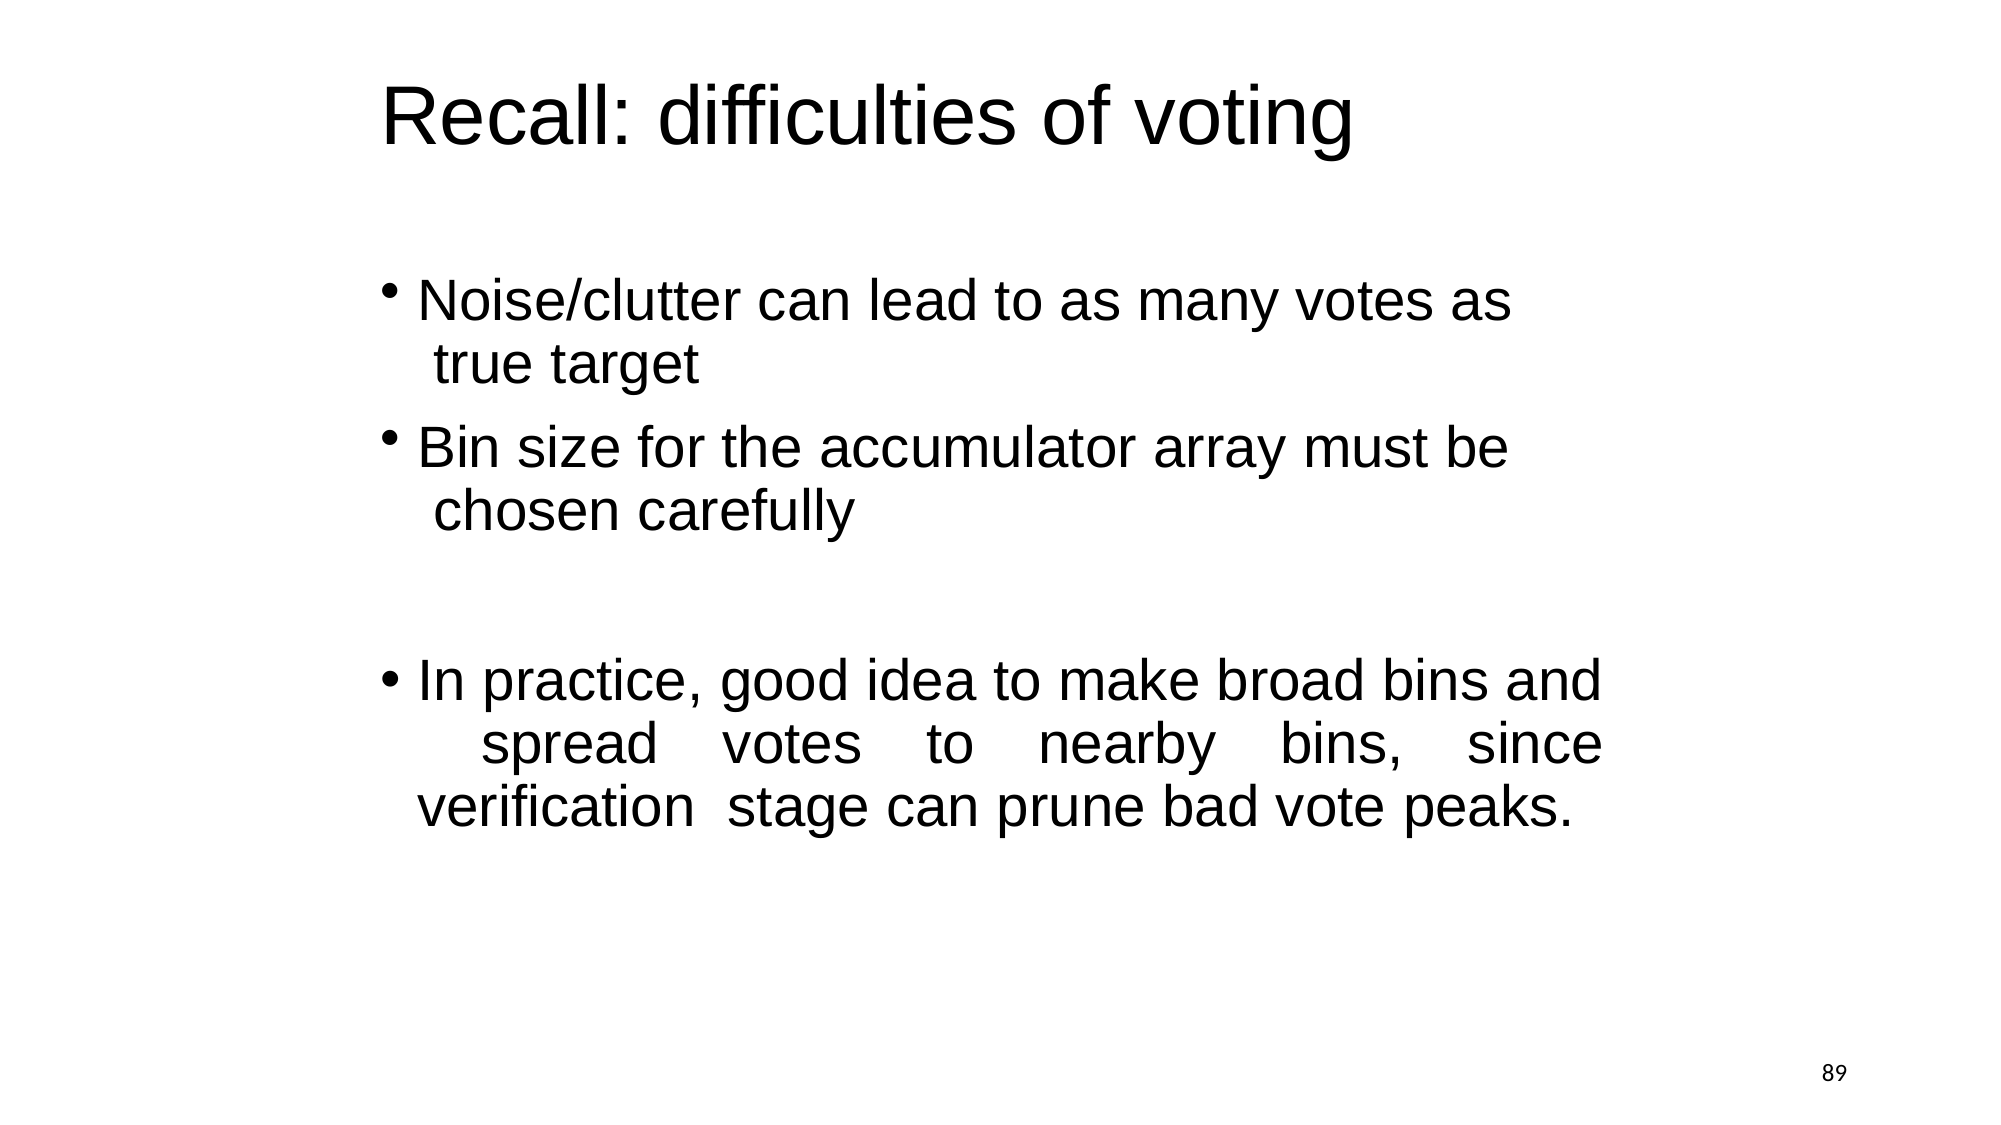

# Recall: difficulties of voting
Noise/clutter can lead to as many votes as  true target
Bin size for the accumulator array must be  chosen carefully

In practice, good idea to make broad bins and  spread votes to nearby bins, since verification  stage can prune bad vote peaks.
89